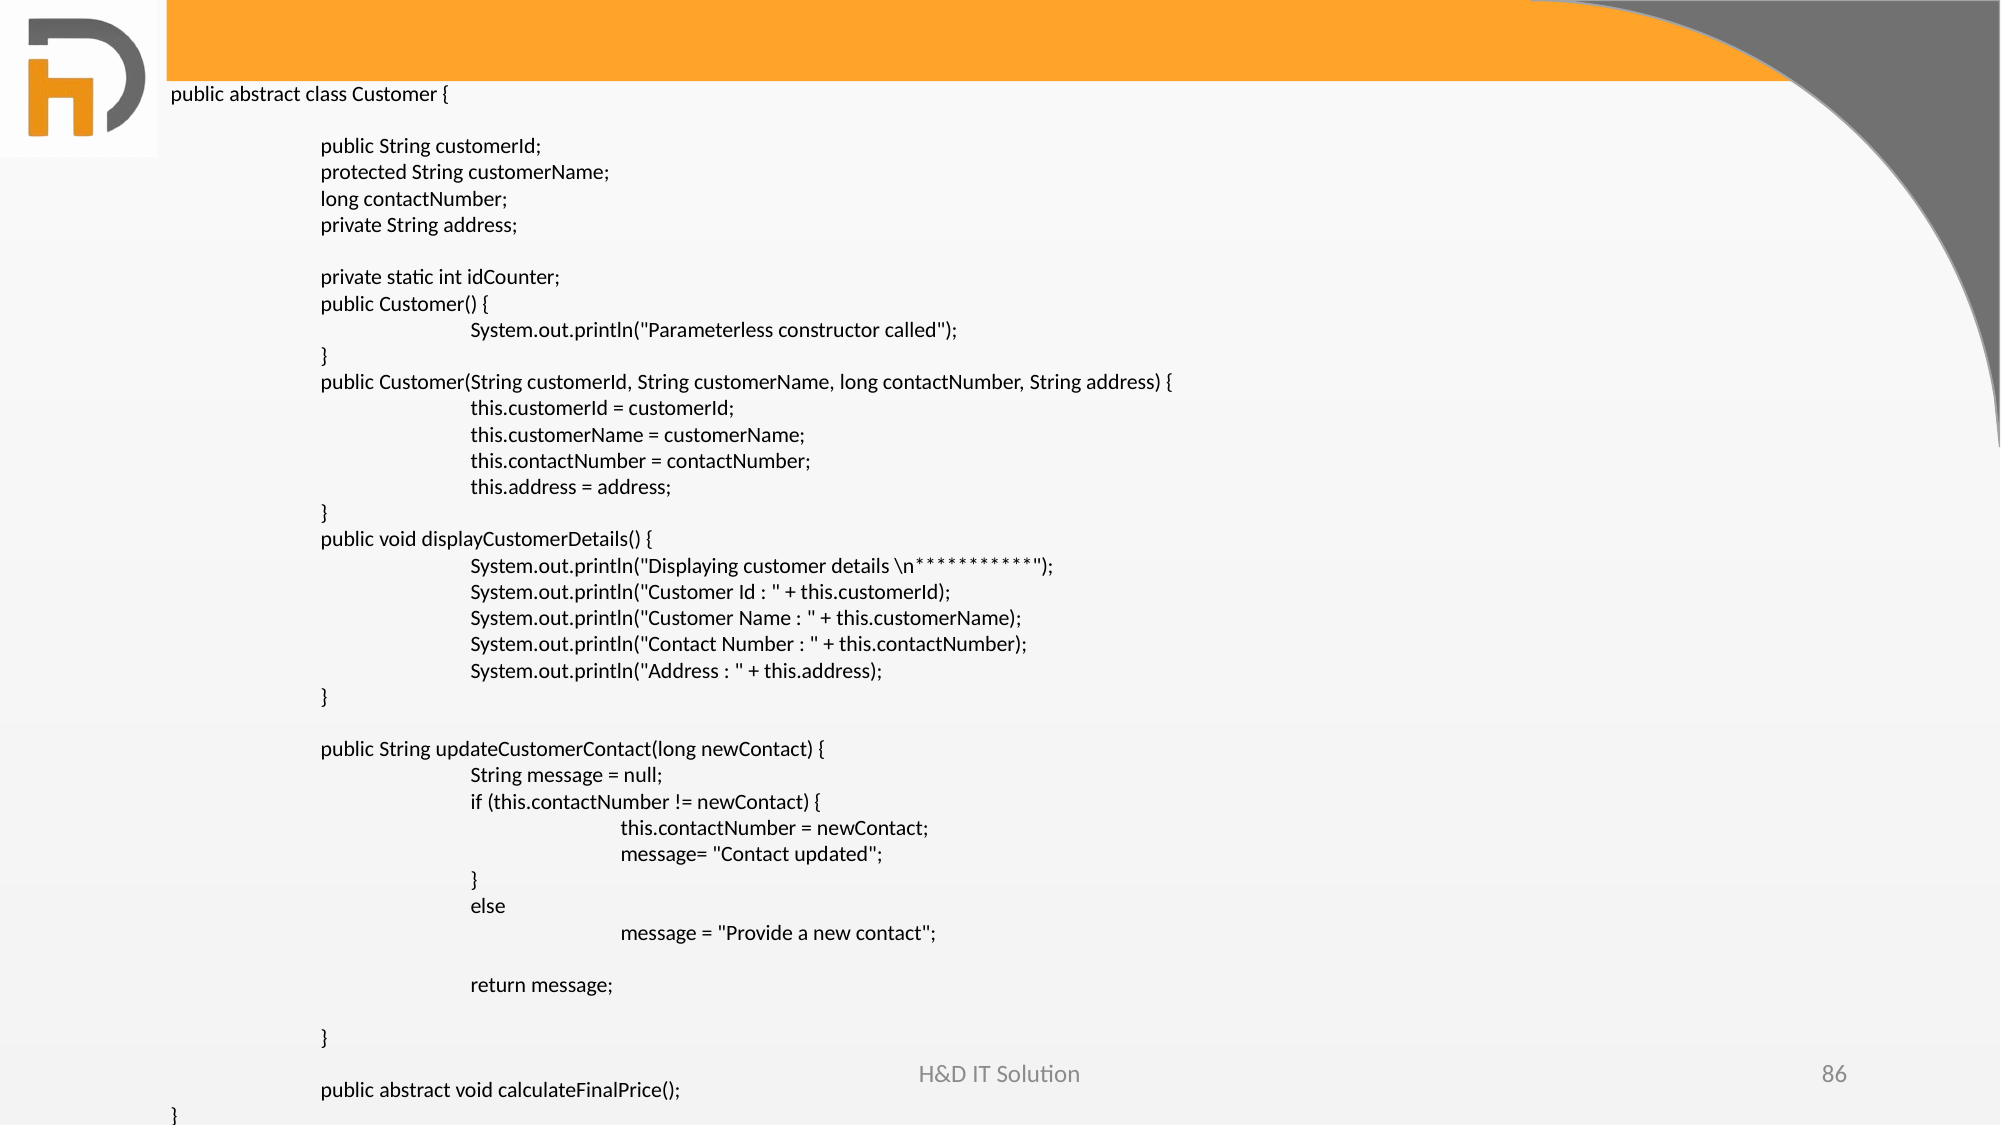

public abstract class Customer {

	public String customerId;
	protected String customerName;
	long contactNumber;
	private String address;

	private static int idCounter;
	public Customer() {
		System.out.println("Parameterless constructor called");
	}
	public Customer(String customerId, String customerName, long contactNumber, String address) {
		this.customerId = customerId;
		this.customerName = customerName;
		this.contactNumber = contactNumber;
		this.address = address;
	}
	public void displayCustomerDetails() {
		System.out.println("Displaying customer details \n***********");
		System.out.println("Customer Id : " + this.customerId);
		System.out.println("Customer Name : " + this.customerName);
		System.out.println("Contact Number : " + this.contactNumber);
		System.out.println("Address : " + this.address);
	}

	public String updateCustomerContact(long newContact) {
		String message = null;
		if (this.contactNumber != newContact) {
			this.contactNumber = newContact;
			message= "Contact updated";
		}
		else
			message = "Provide a new contact";

		return message;

	}

	public abstract void calculateFinalPrice();
}
H&D IT Solution
86